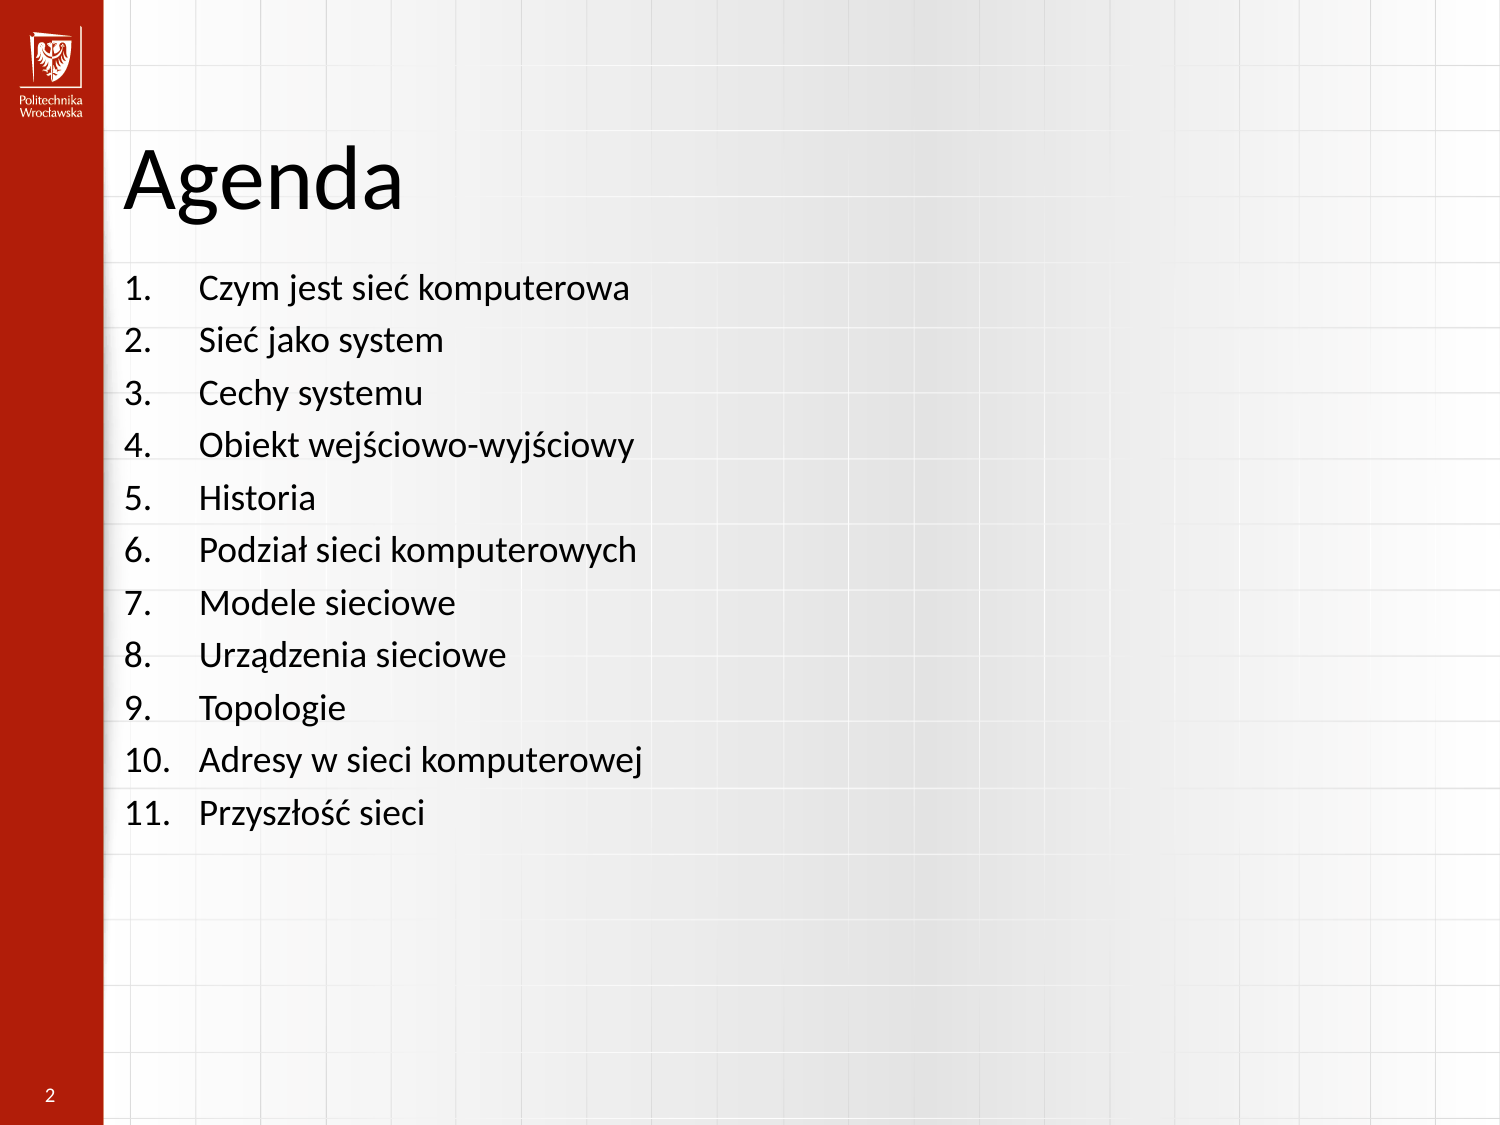

Agenda
Czym jest sieć komputerowa
Sieć jako system
Cechy systemu
Obiekt wejściowo-wyjściowy
Historia
Podział sieci komputerowych
Modele sieciowe
Urządzenia sieciowe
Topologie
Adresy w sieci komputerowej
Przyszłość sieci